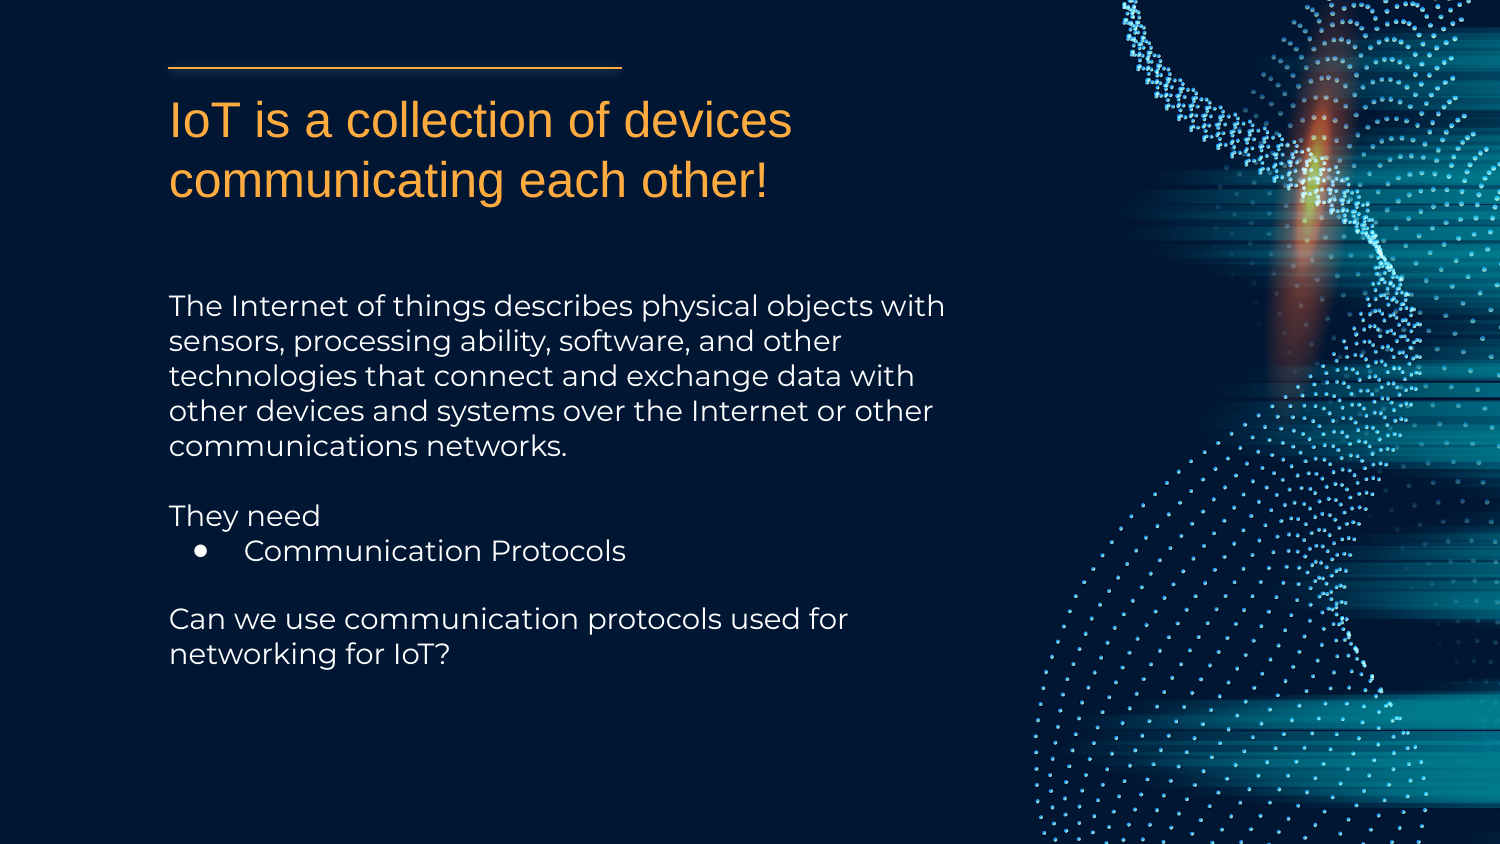

# IoT is a collection of devices communicating each other!
The Internet of things describes physical objects with sensors, processing ability, software, and other technologies that connect and exchange data with other devices and systems over the Internet or other communications networks.

They need
Communication Protocols
Can we use communication protocols used for networking for IoT?